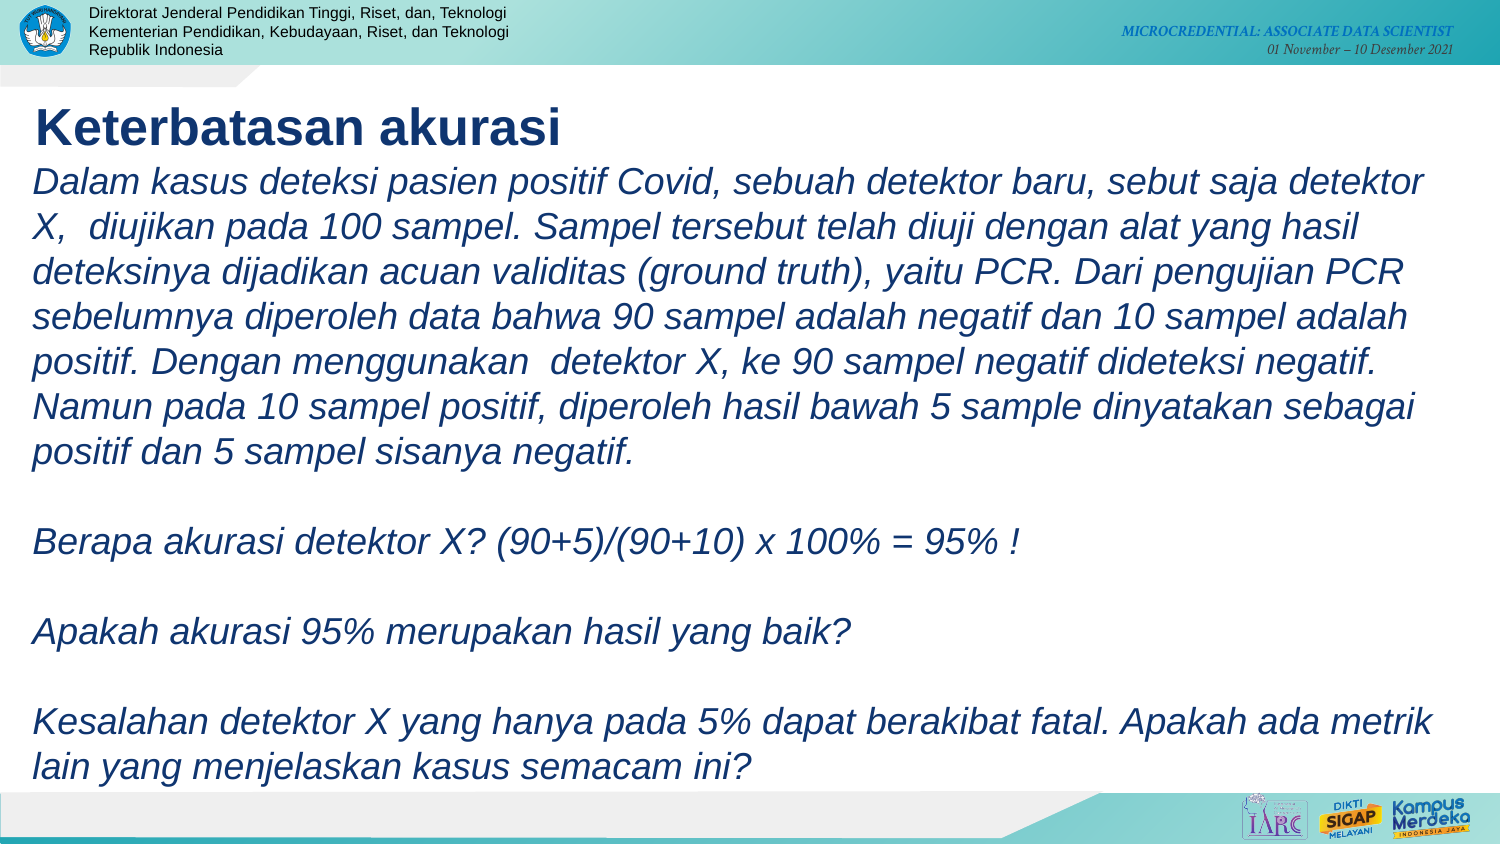

Keterbatasan akurasi

Dalam kasus deteksi pasien positif Covid, sebuah detektor baru, sebut saja detektor X,  diujikan pada 100 sampel. Sampel tersebut telah diuji dengan alat yang hasil deteksinya dijadikan acuan validitas (ground truth), yaitu PCR. Dari pengujian PCR  sebelumnya diperoleh data bahwa 90 sampel adalah negatif dan 10 sampel adalah positif. Dengan menggunakan  detektor X, ke 90 sampel negatif dideteksi negatif. Namun pada 10 sampel positif, diperoleh hasil bawah 5 sample dinyatakan sebagai positif dan 5 sampel sisanya negatif.

Berapa akurasi detektor X? (90+5)/(90+10) x 100% = 95% !

Apakah akurasi 95% merupakan hasil yang baik?

Kesalahan detektor X yang hanya pada 5% dapat berakibat fatal. Apakah ada metrik lain yang menjelaskan kasus semacam ini?